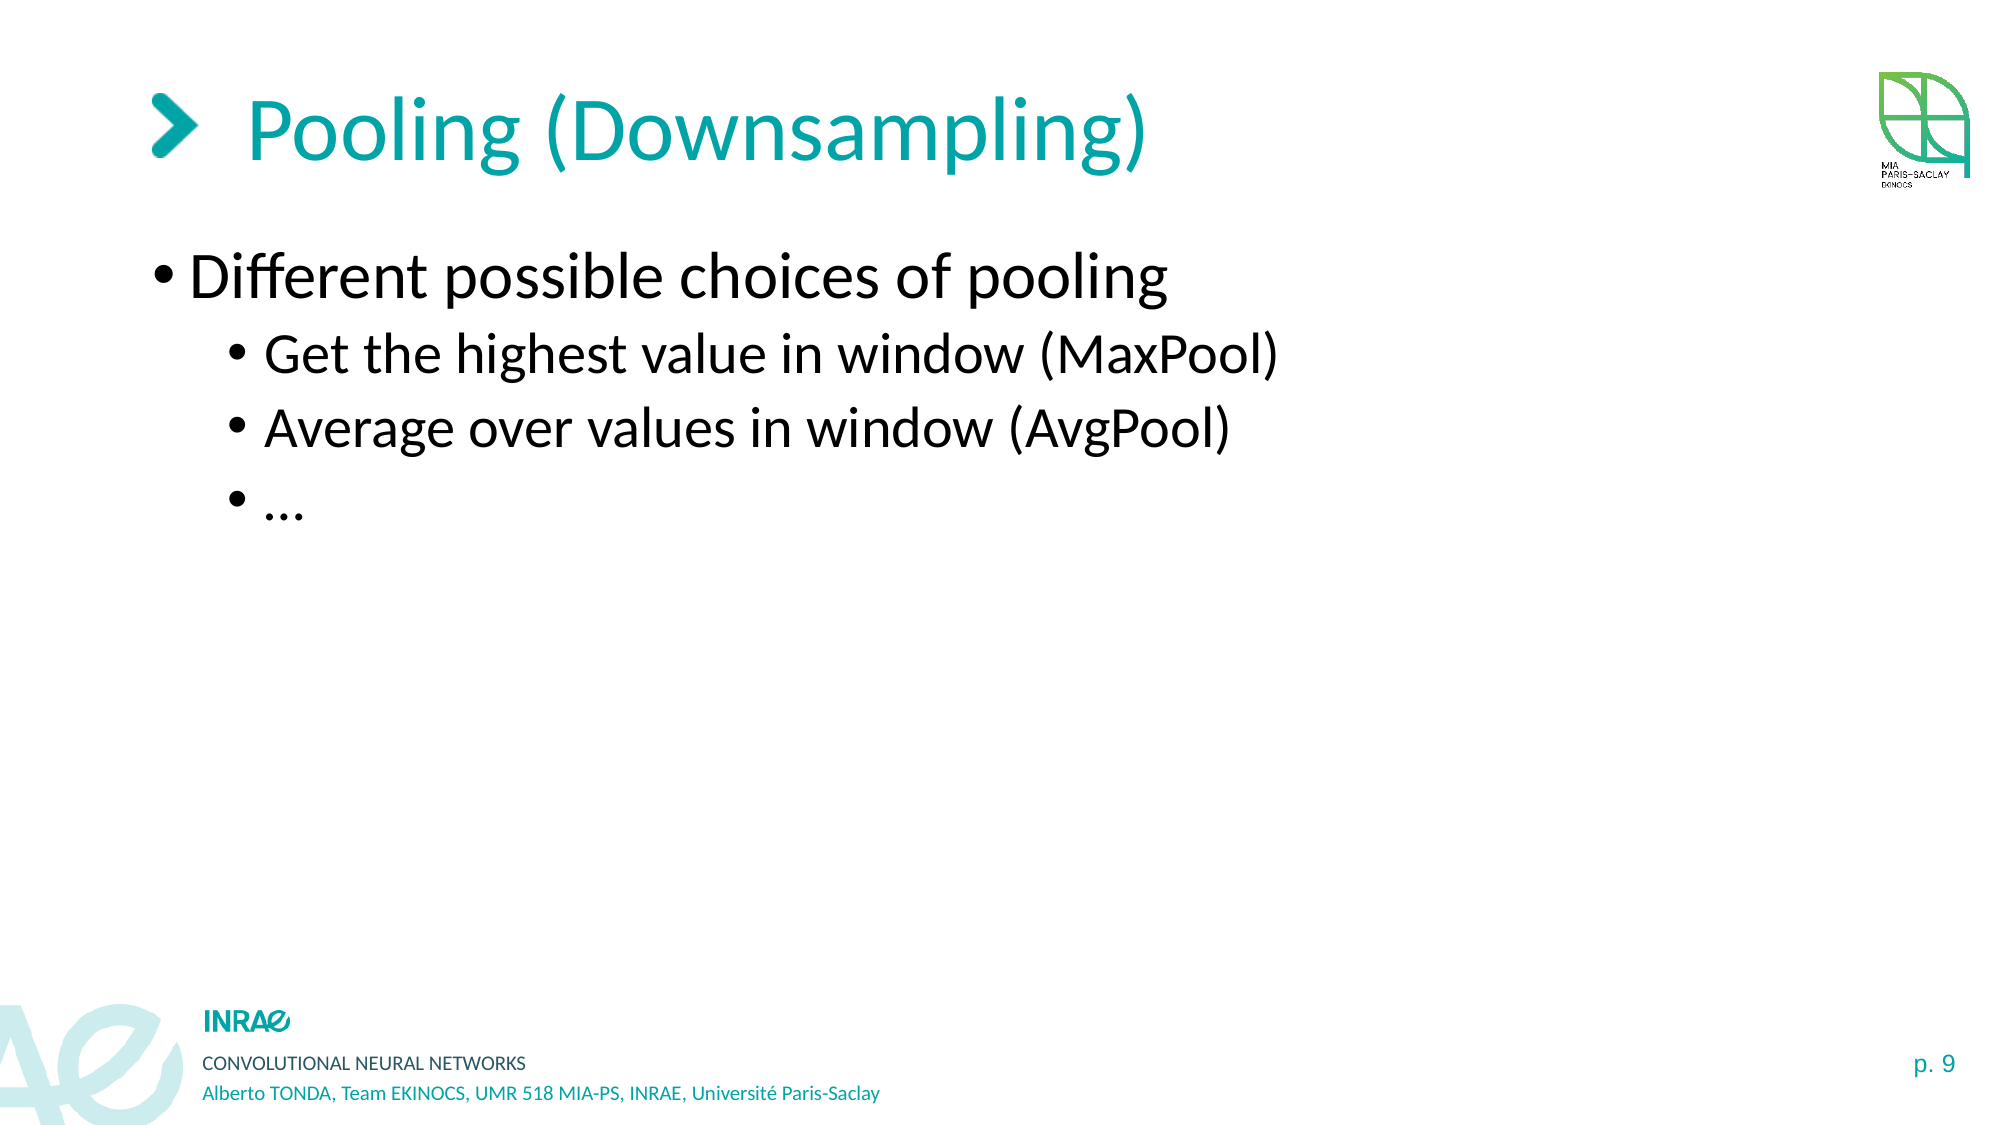

# Pooling (Downsampling)
Different possible choices of pooling
Get the highest value in window (MaxPool)
Average over values in window (AvgPool)
…